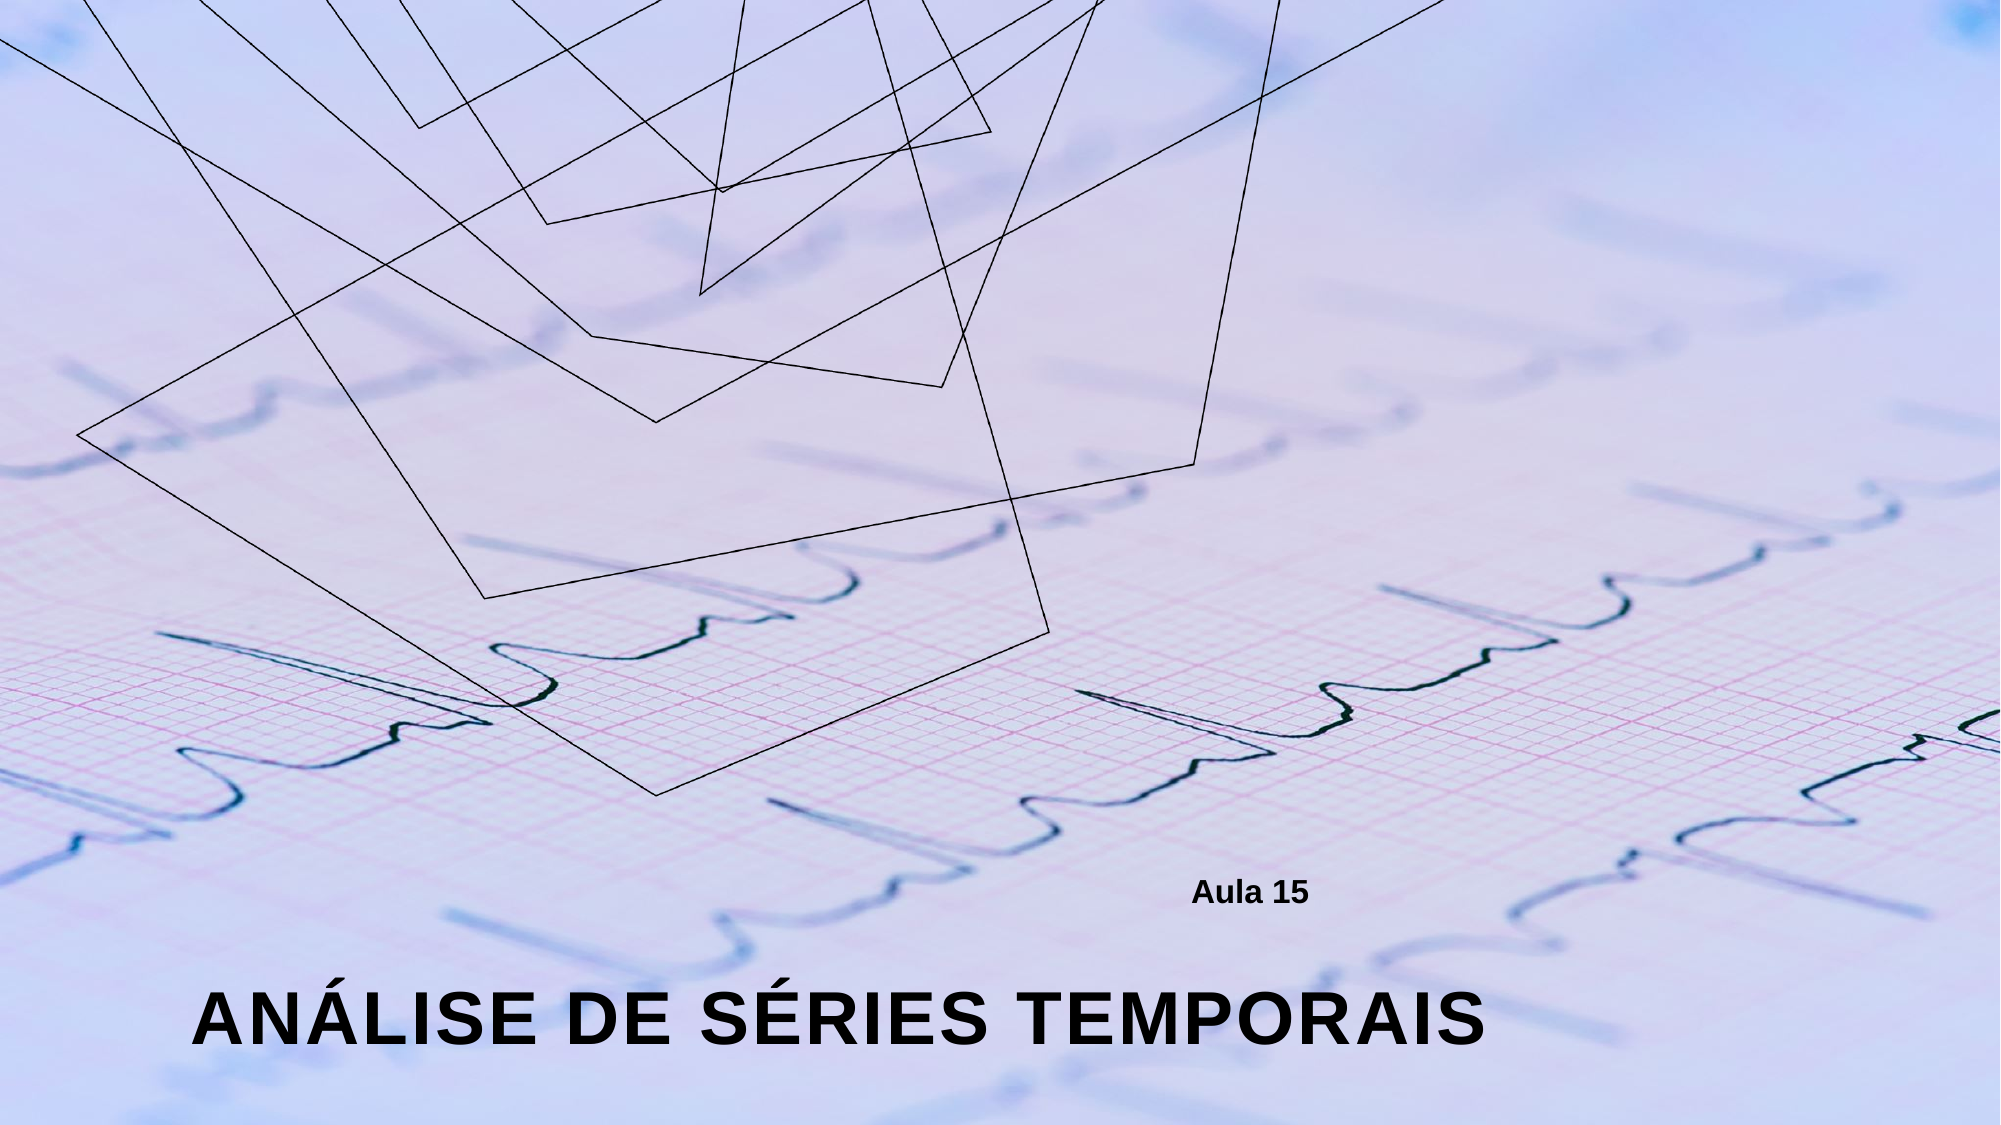

Aula 15
# Análise De Séries Temporais